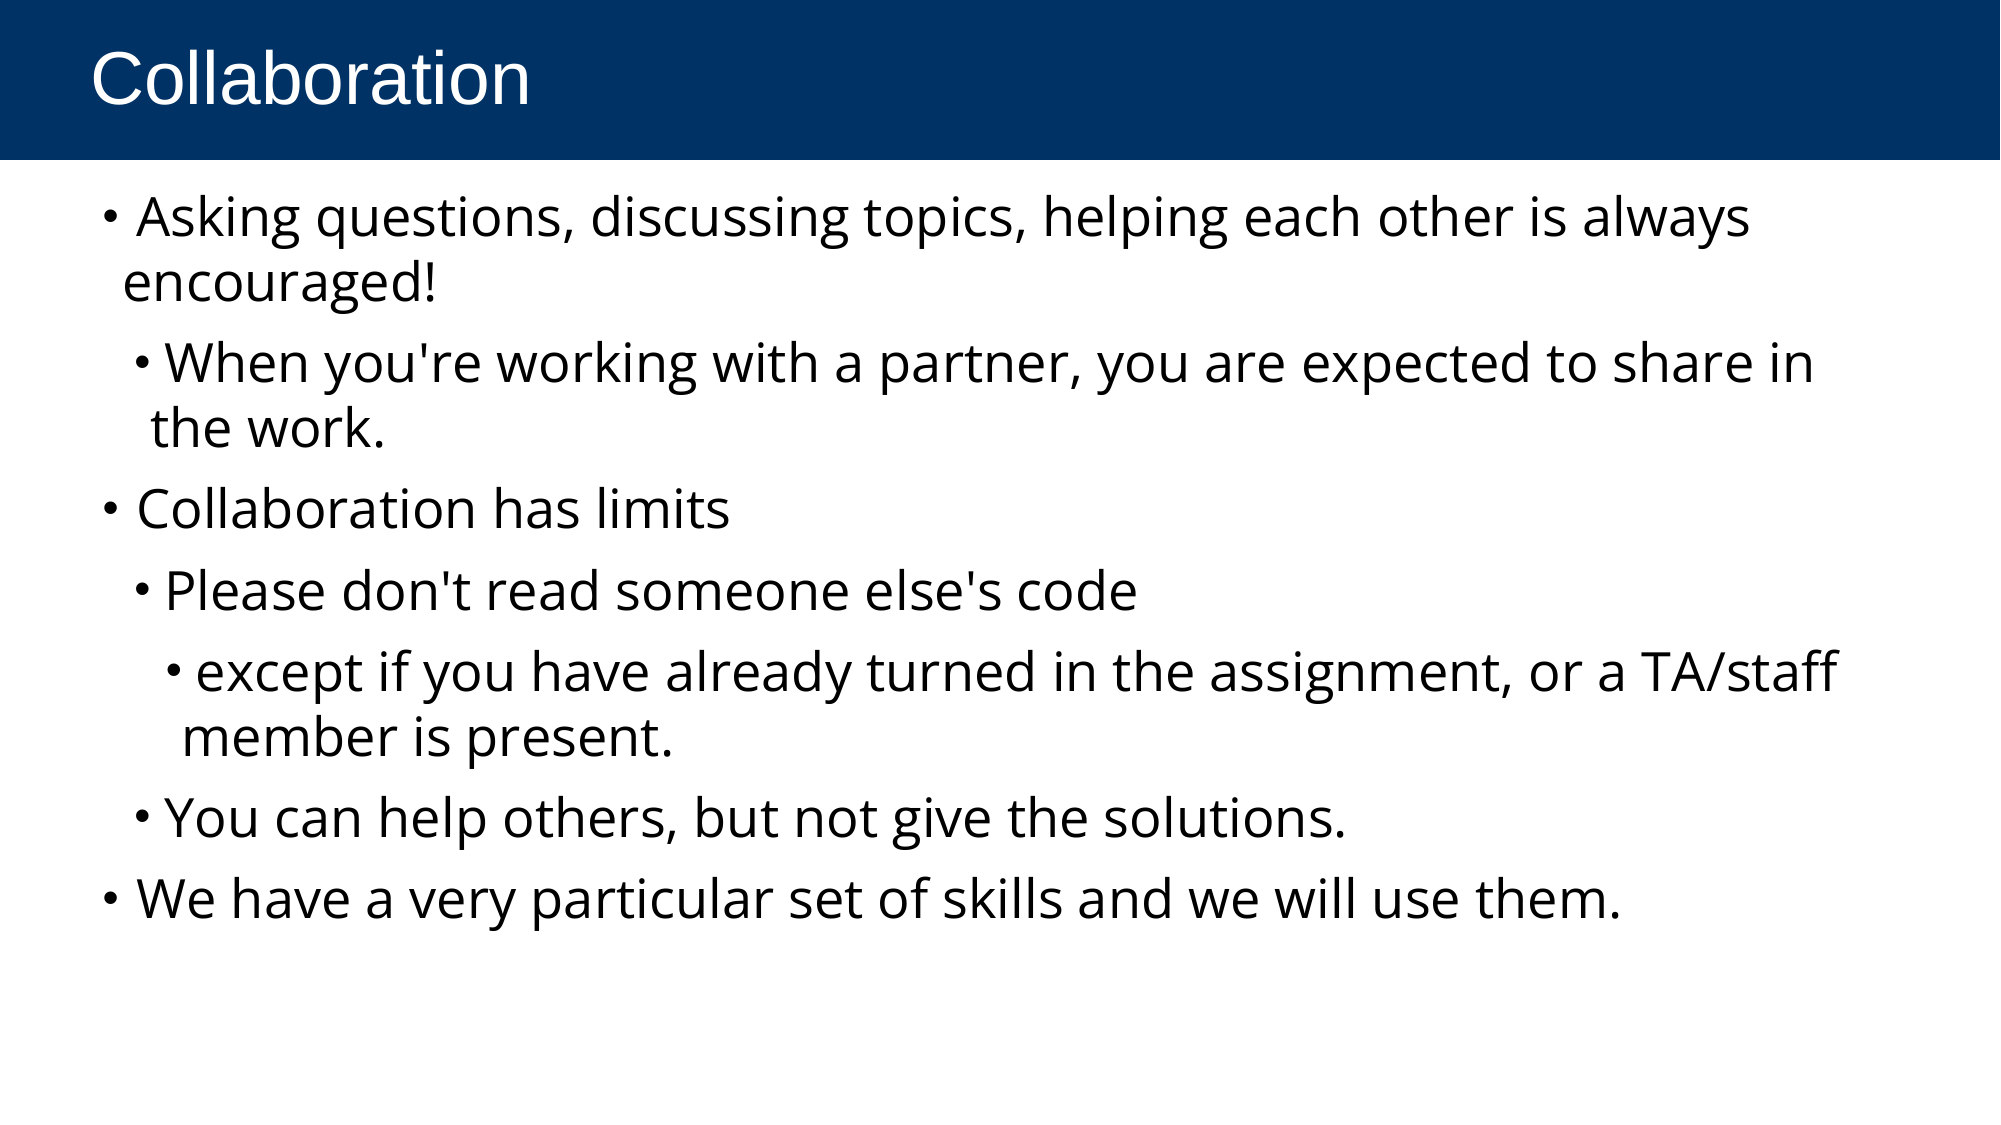

# Collaboration
 Asking questions, discussing topics, helping each other is always encouraged!
 When you're working with a partner, you are expected to share in the work.
 Collaboration has limits
 Please don't read someone else's code
 except if you have already turned in the assignment, or a TA/staff member is present.
 You can help others, but not give the solutions.
 We have a very particular set of skills and we will use them.